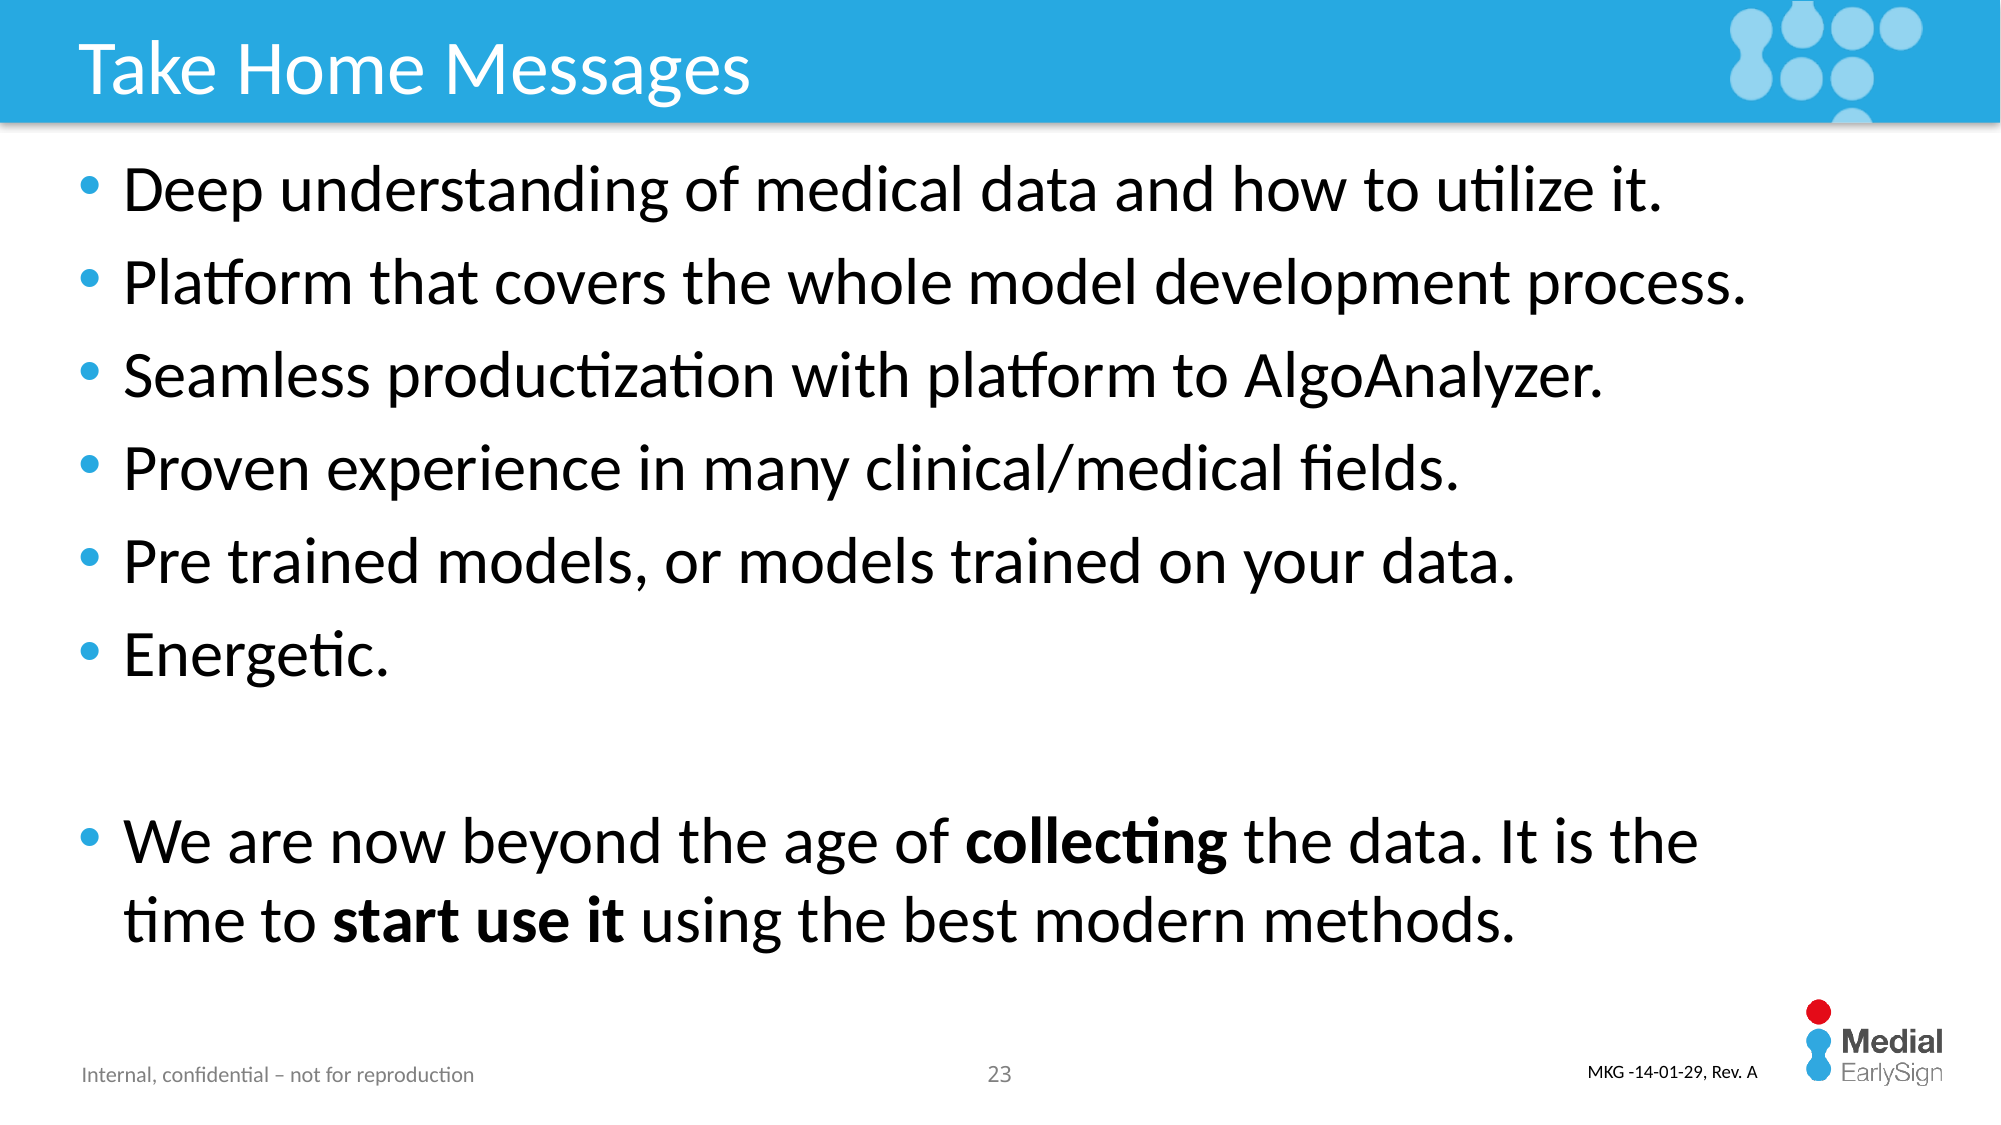

# Take Home Messages
Deep understanding of medical data and how to utilize it.
Platform that covers the whole model development process.
Seamless productization with platform to AlgoAnalyzer.
Proven experience in many clinical/medical fields.
Pre trained models, or models trained on your data.
Energetic.

We are now beyond the age of collecting the data. It is the time to start use it using the best modern methods.